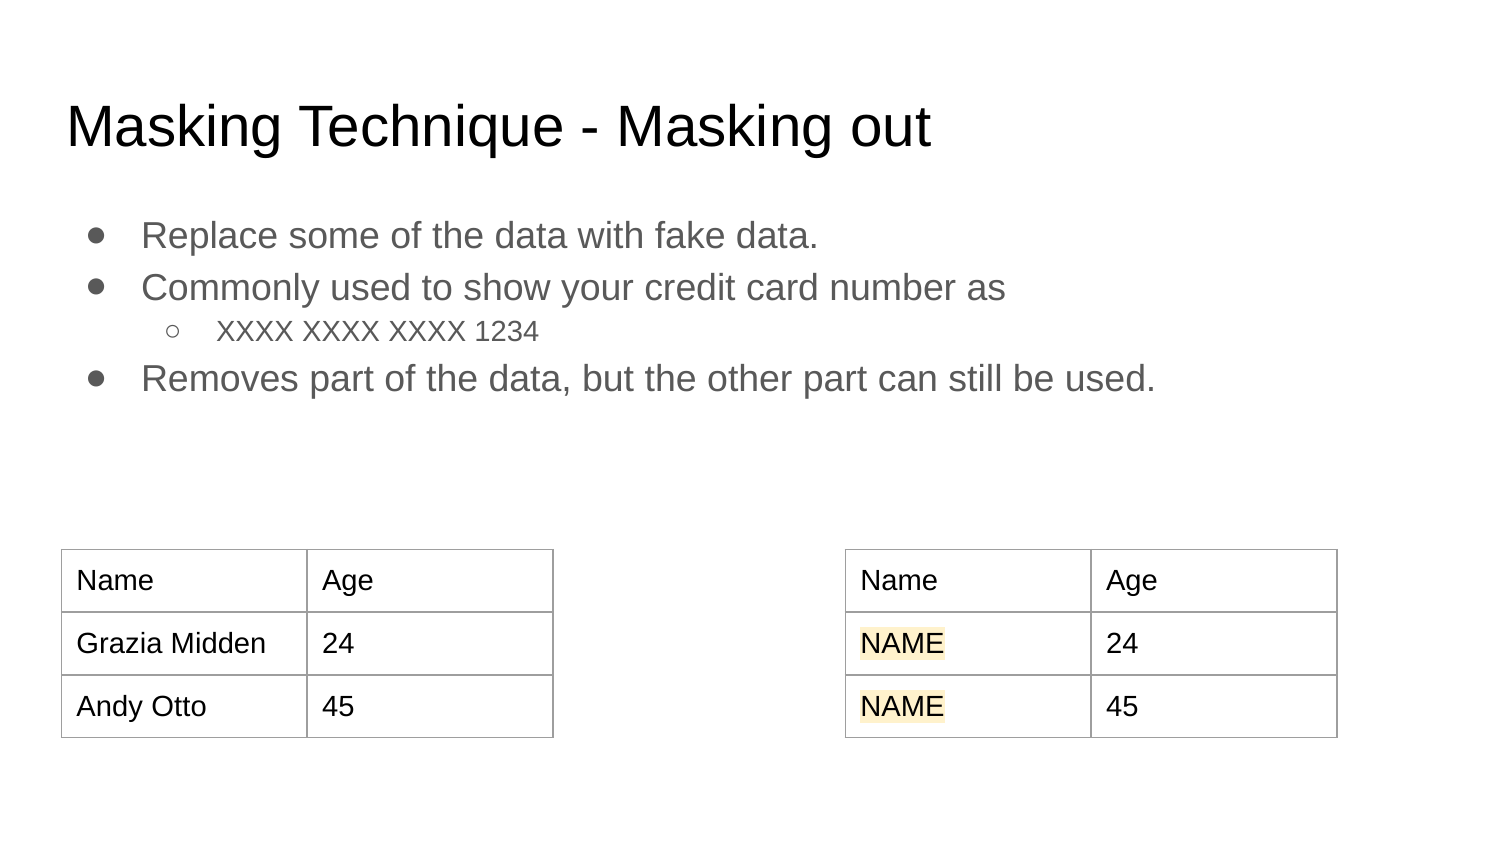

# Masking Technique - Masking out

Replace some of the data with fake data.
Commonly used to show your credit card number as
XXXX XXXX XXXX 1234
Removes part of the data, but the other part can still be used.

| Name | Age |
| --- | --- |
| Grazia Midden | 24 |
| Andy Otto | 45 |
| Name | Age |
| --- | --- |
| NAME | 24 |
| NAME | 45 |